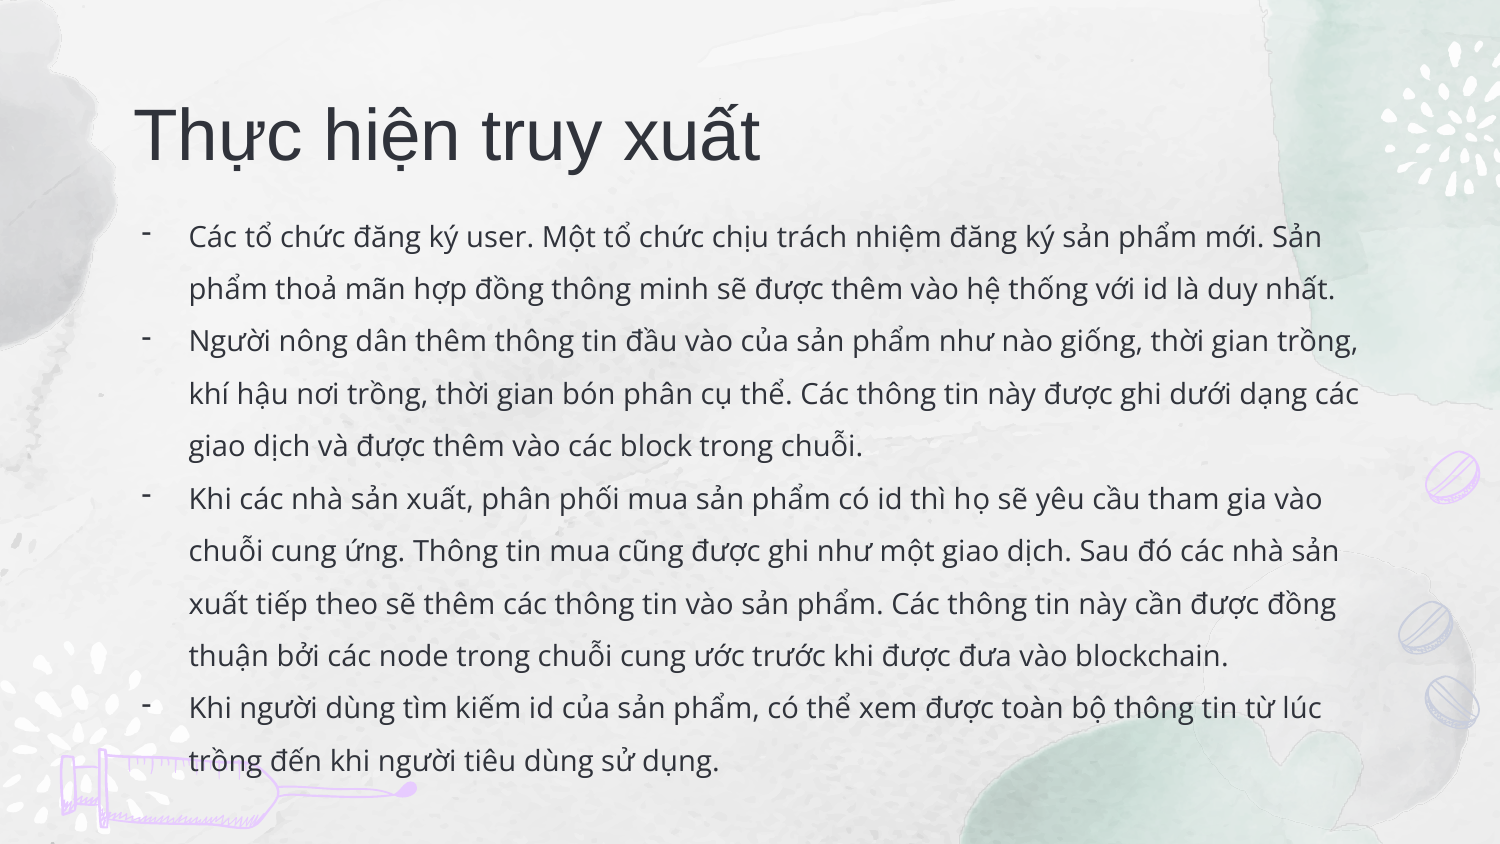

# Thực hiện truy xuất
Các tổ chức đăng ký user. Một tổ chức chịu trách nhiệm đăng ký sản phẩm mới. Sản phẩm thoả mãn hợp đồng thông minh sẽ được thêm vào hệ thống với id là duy nhất.
Người nông dân thêm thông tin đầu vào của sản phẩm như nào giống, thời gian trồng, khí hậu nơi trồng, thời gian bón phân cụ thể. Các thông tin này được ghi dưới dạng các giao dịch và được thêm vào các block trong chuỗi.
Khi các nhà sản xuất, phân phối mua sản phẩm có id thì họ sẽ yêu cầu tham gia vào chuỗi cung ứng. Thông tin mua cũng được ghi như một giao dịch. Sau đó các nhà sản xuất tiếp theo sẽ thêm các thông tin vào sản phẩm. Các thông tin này cần được đồng thuận bởi các node trong chuỗi cung ước trước khi được đưa vào blockchain.
Khi người dùng tìm kiếm id của sản phẩm, có thể xem được toàn bộ thông tin từ lúc trồng đến khi người tiêu dùng sử dụng.